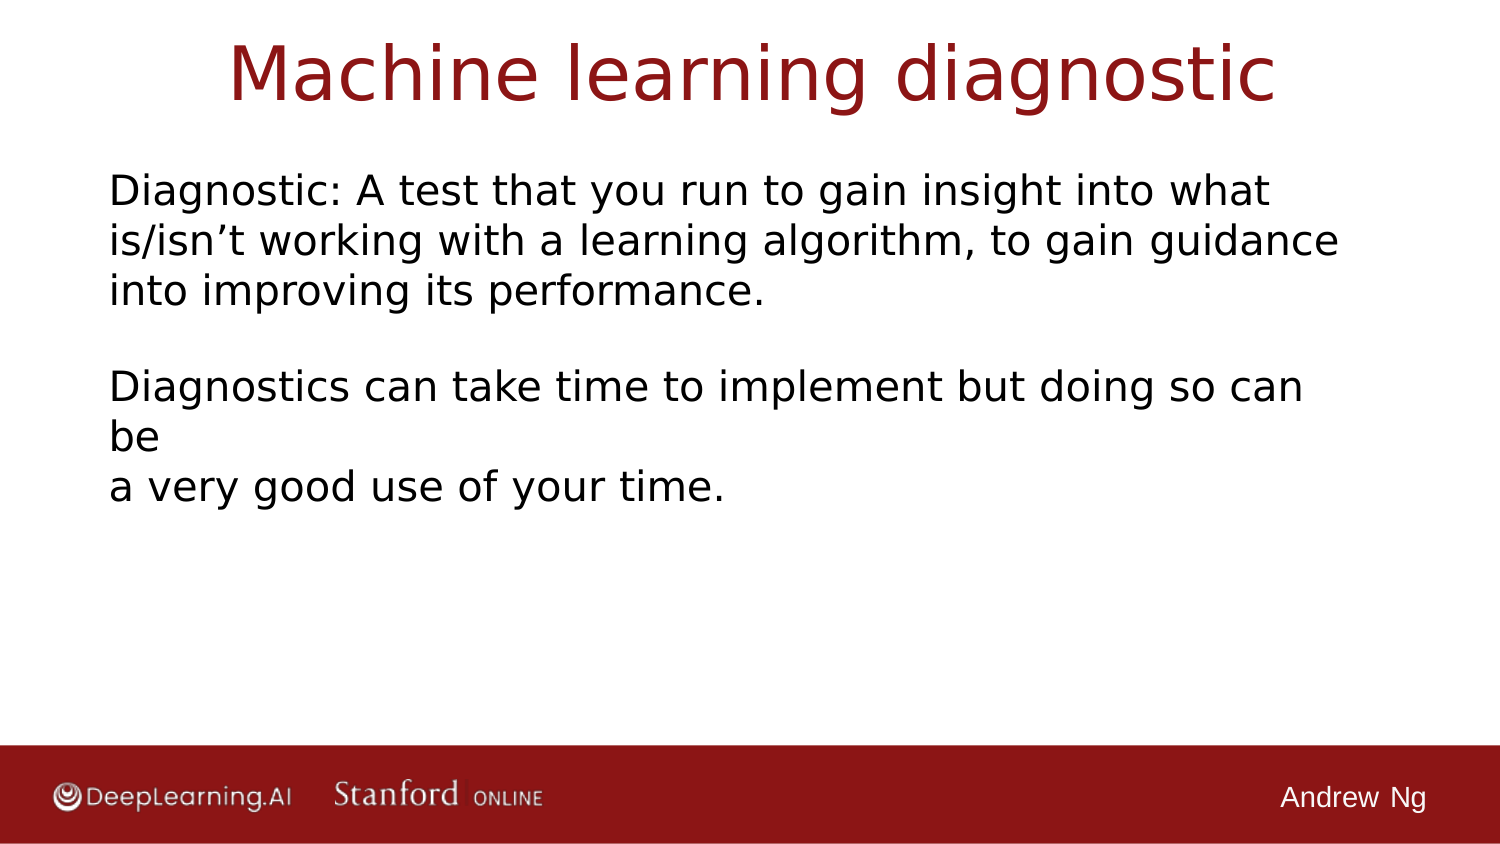

# Machine learning diagnostic
Diagnostic: A test that you run to gain insight into what is/isn’t working with a learning algorithm, to gain guidance into improving its performance.

Diagnostics can take time to implement but doing so can be
a very good use of your time.
Andrew Ng